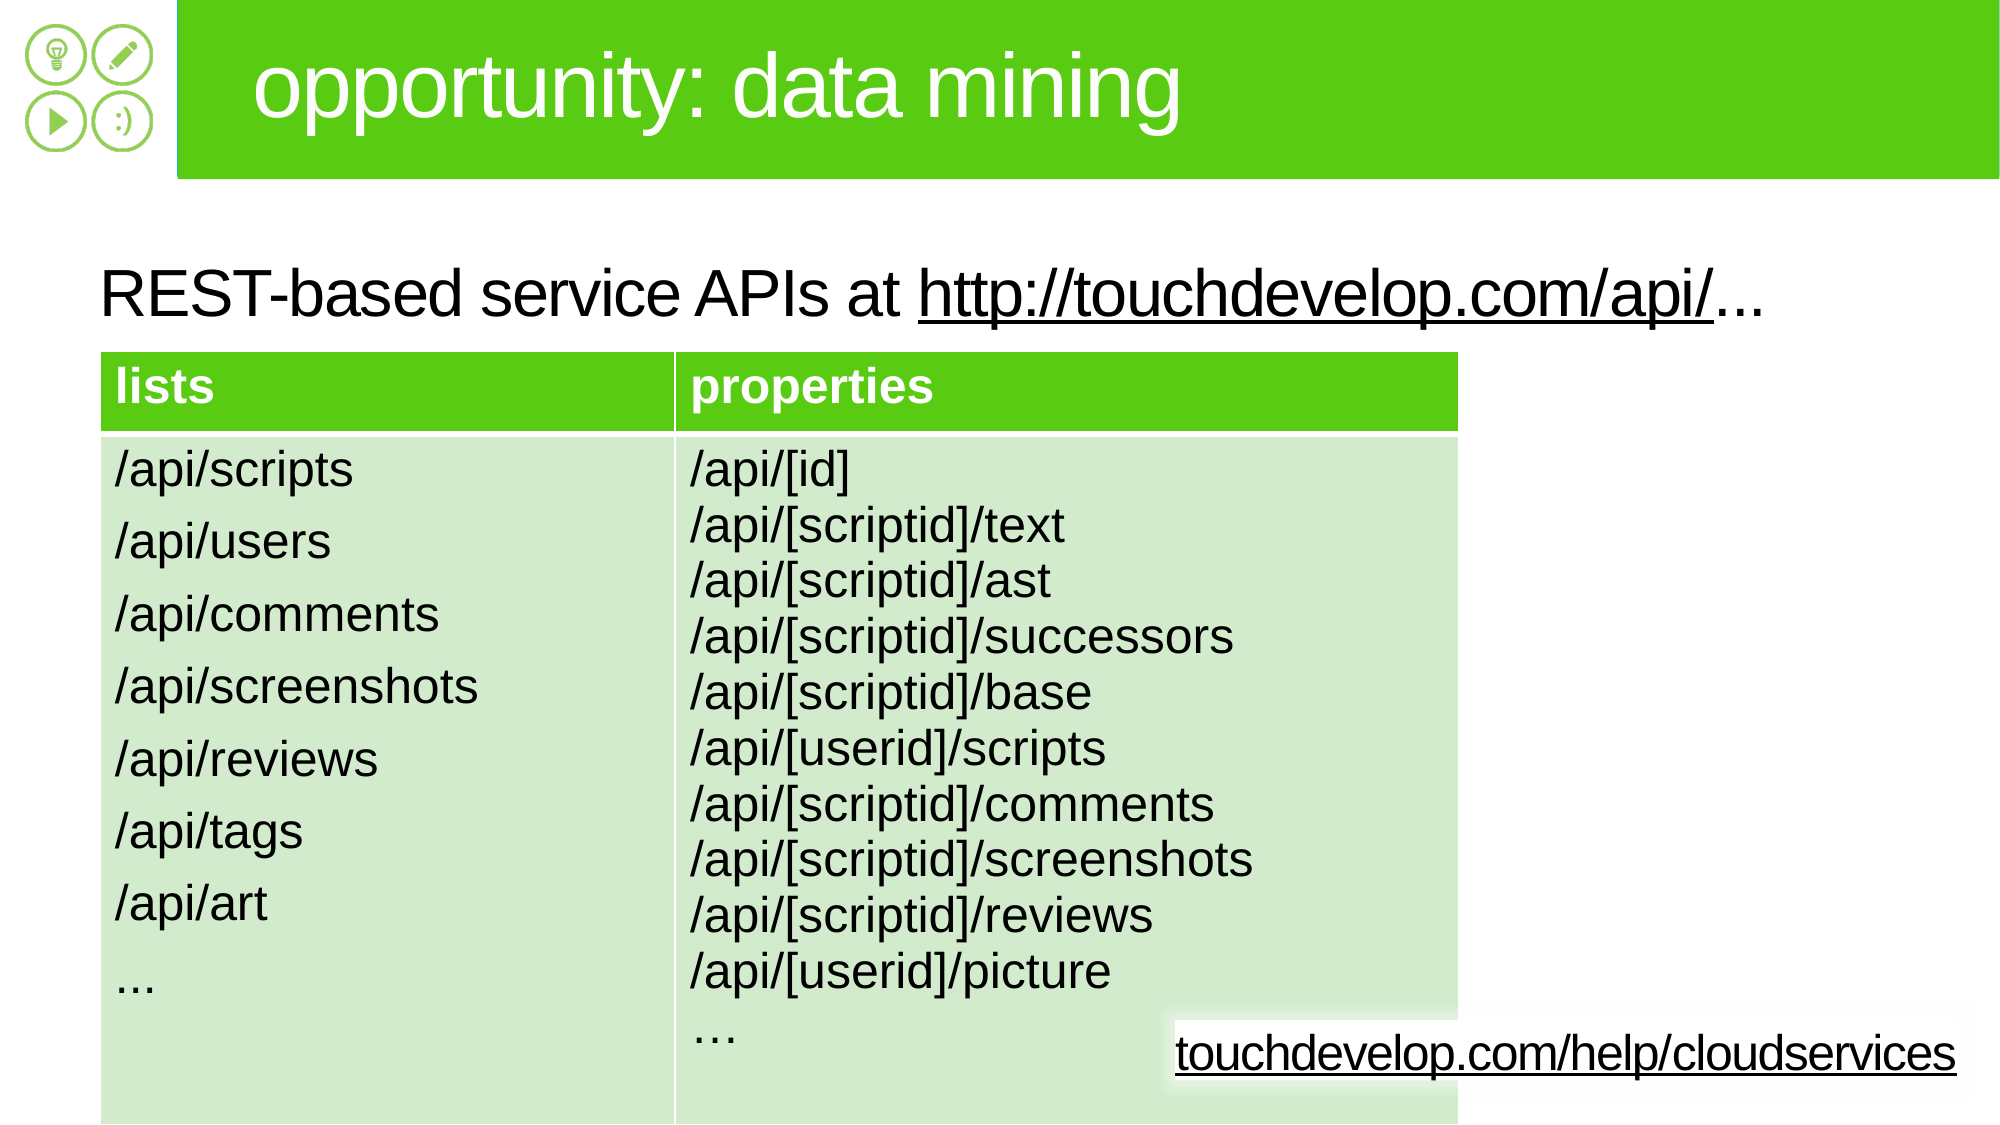

# opportunity: data mining
REST-based service APIs at http://touchdevelop.com/api/...

| lists | properties |
| --- | --- |
| /api/scripts /api/users /api/comments /api/screenshots /api/reviews /api/tags /api/art ... | /api/[id] /api/[scriptid]/text /api/[scriptid]/ast /api/[scriptid]/successors /api/[scriptid]/base /api/[userid]/scripts /api/[scriptid]/comments /api/[scriptid]/screenshots /api/[scriptid]/reviews /api/[userid]/picture … |
touchdevelop.com/help/cloudservices